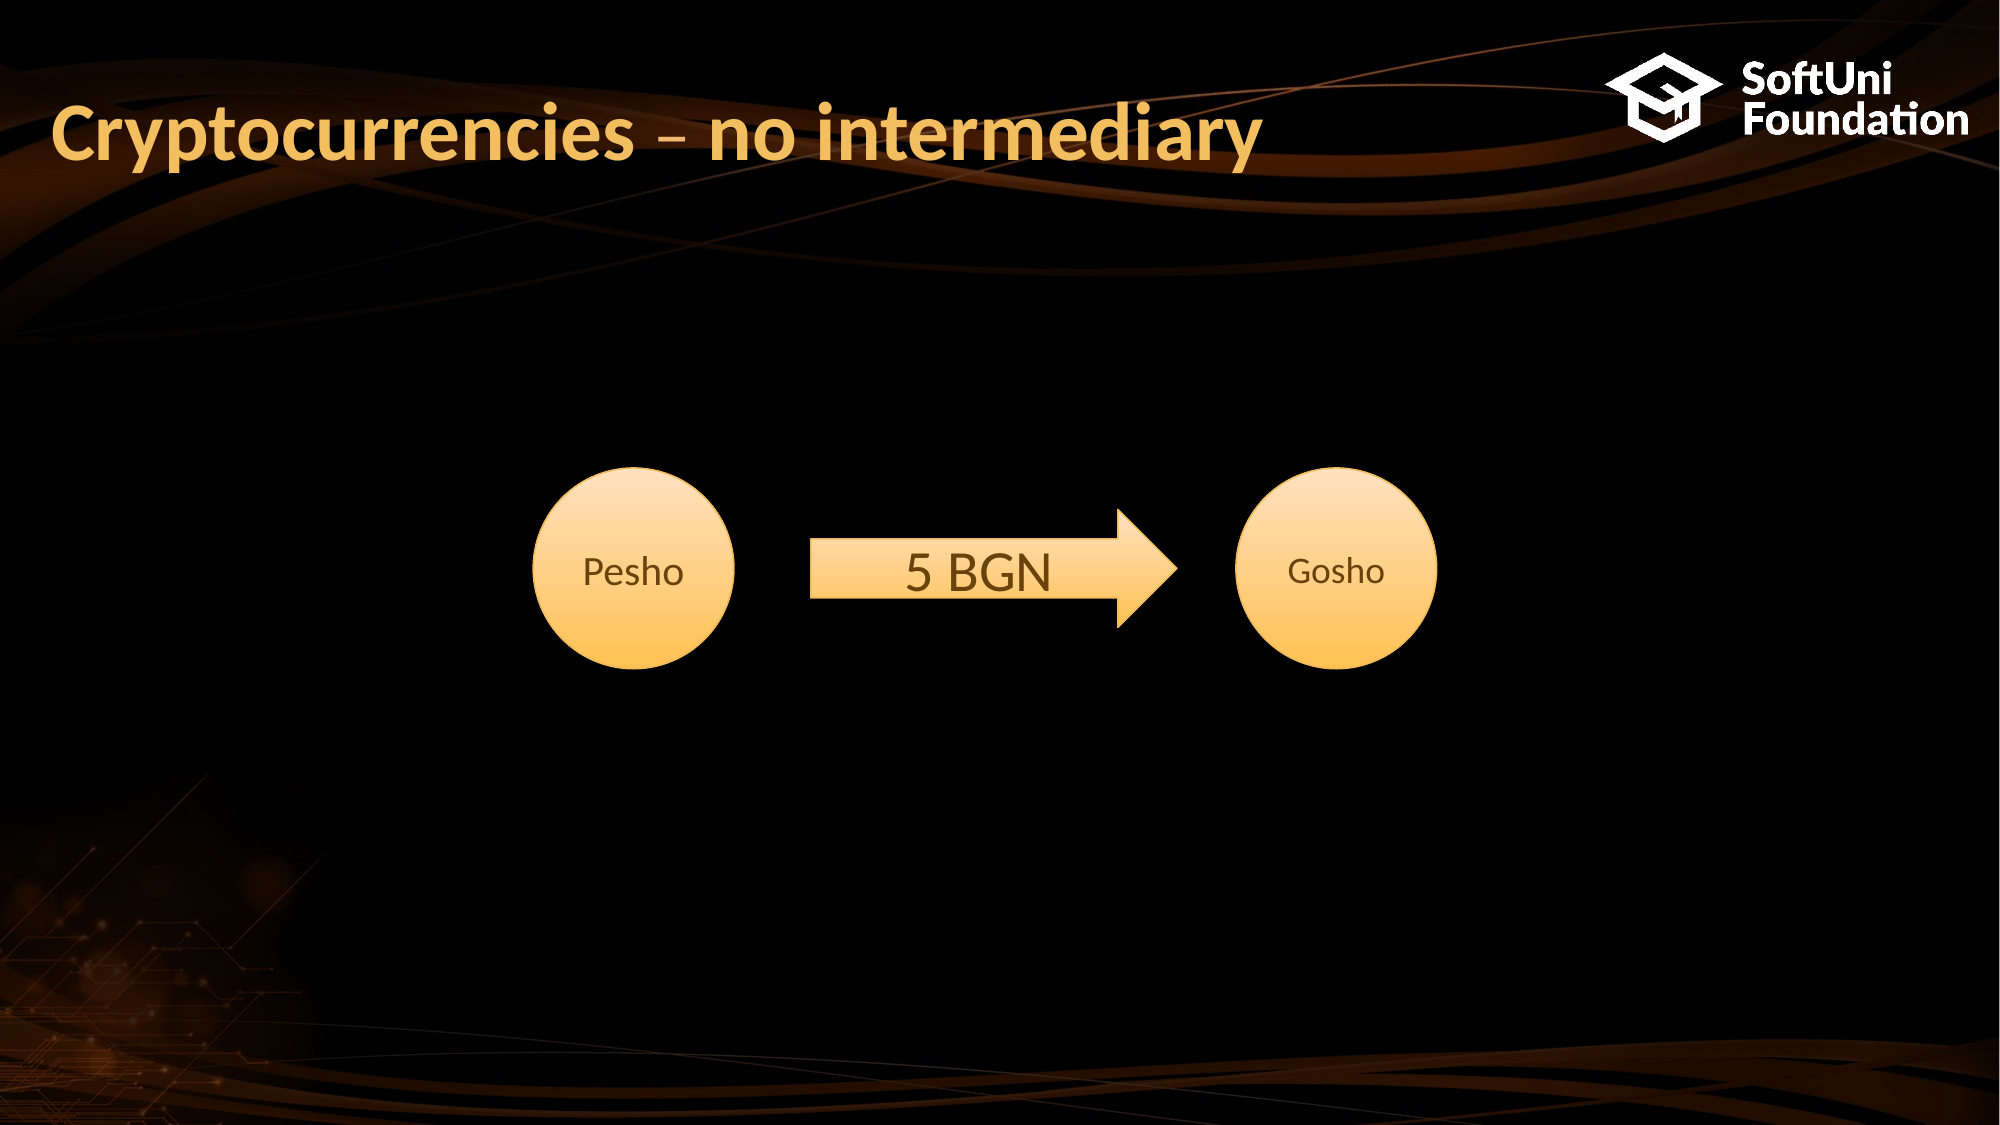

# Cryptocurrencies – no intermediary
Pesho
Gosho
5 BGN